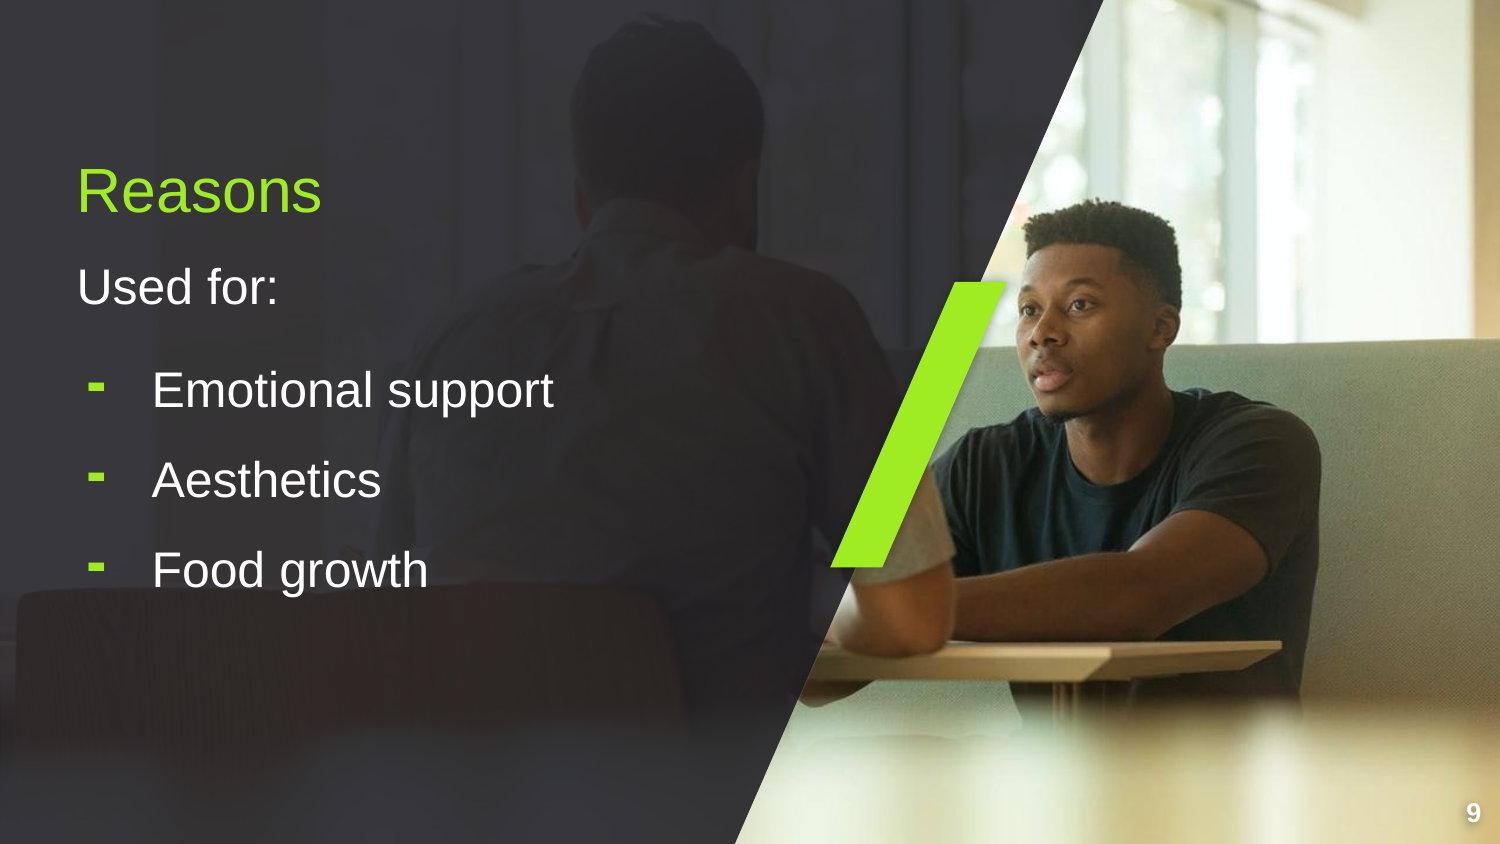

Reasons
Used for:
Emotional support
Aesthetics
Food growth

9